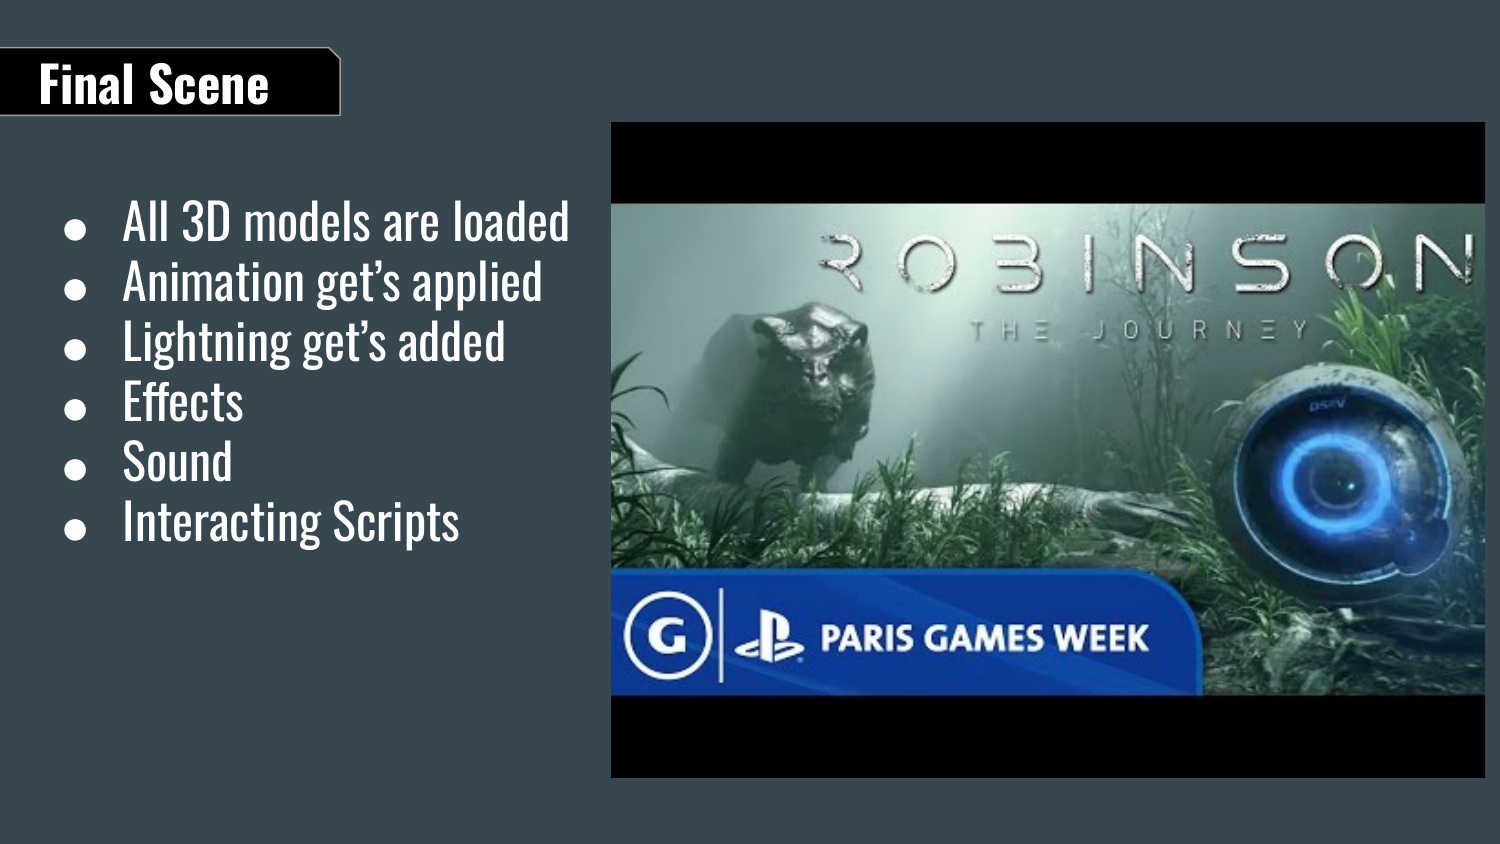

Final Scene

All 3D models are loaded
Animation get’s applied
Lightning get’s added
Effects
Sound
Interacting Scripts